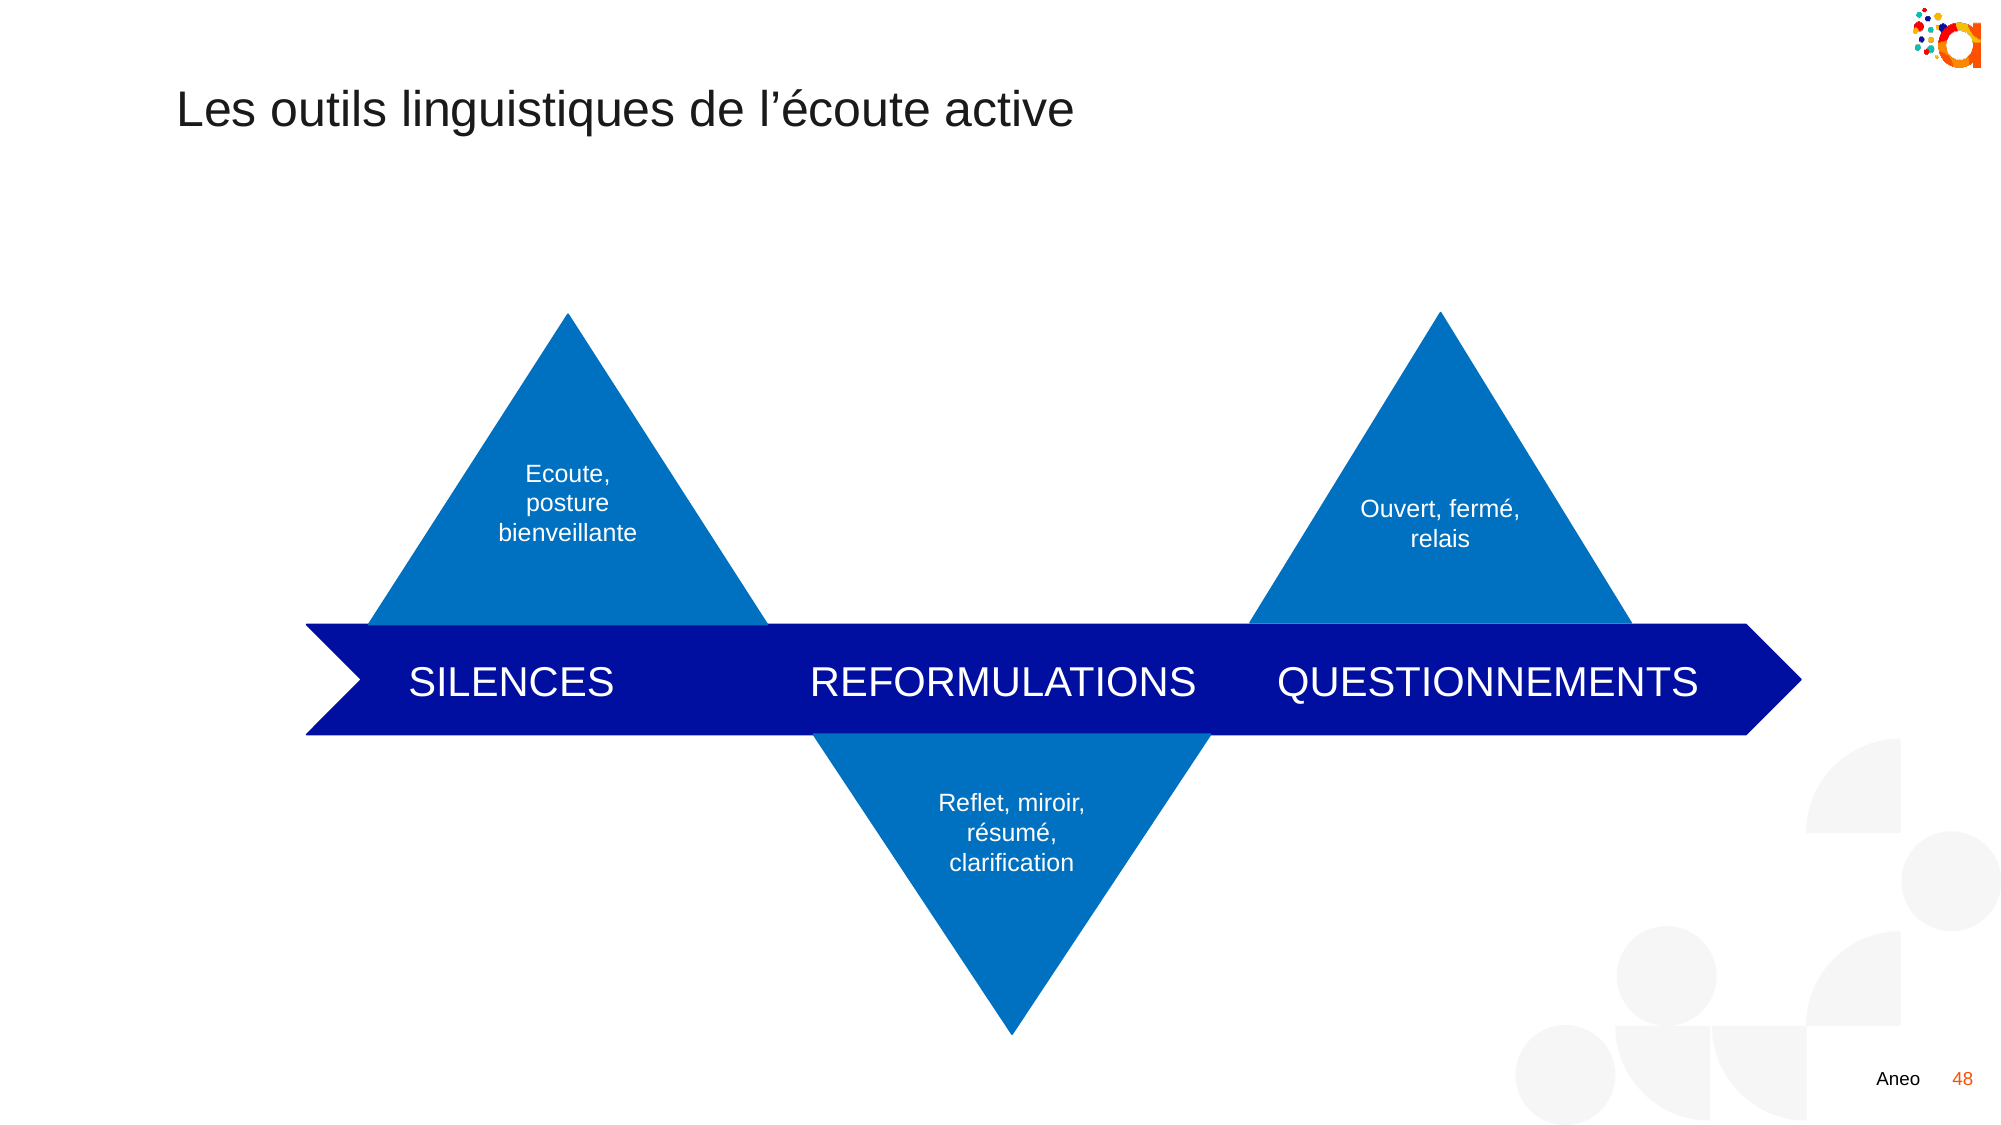

Les outils linguistiques de l’écoute active
Ouvert, fermé, relais

Ecoute, posture bienveillante

SILENCES                 REFORMULATIONS       QUESTIONNEMENTS

MOYEN

Reflet, miroir, résumé, clarification
38%
FAIBLE